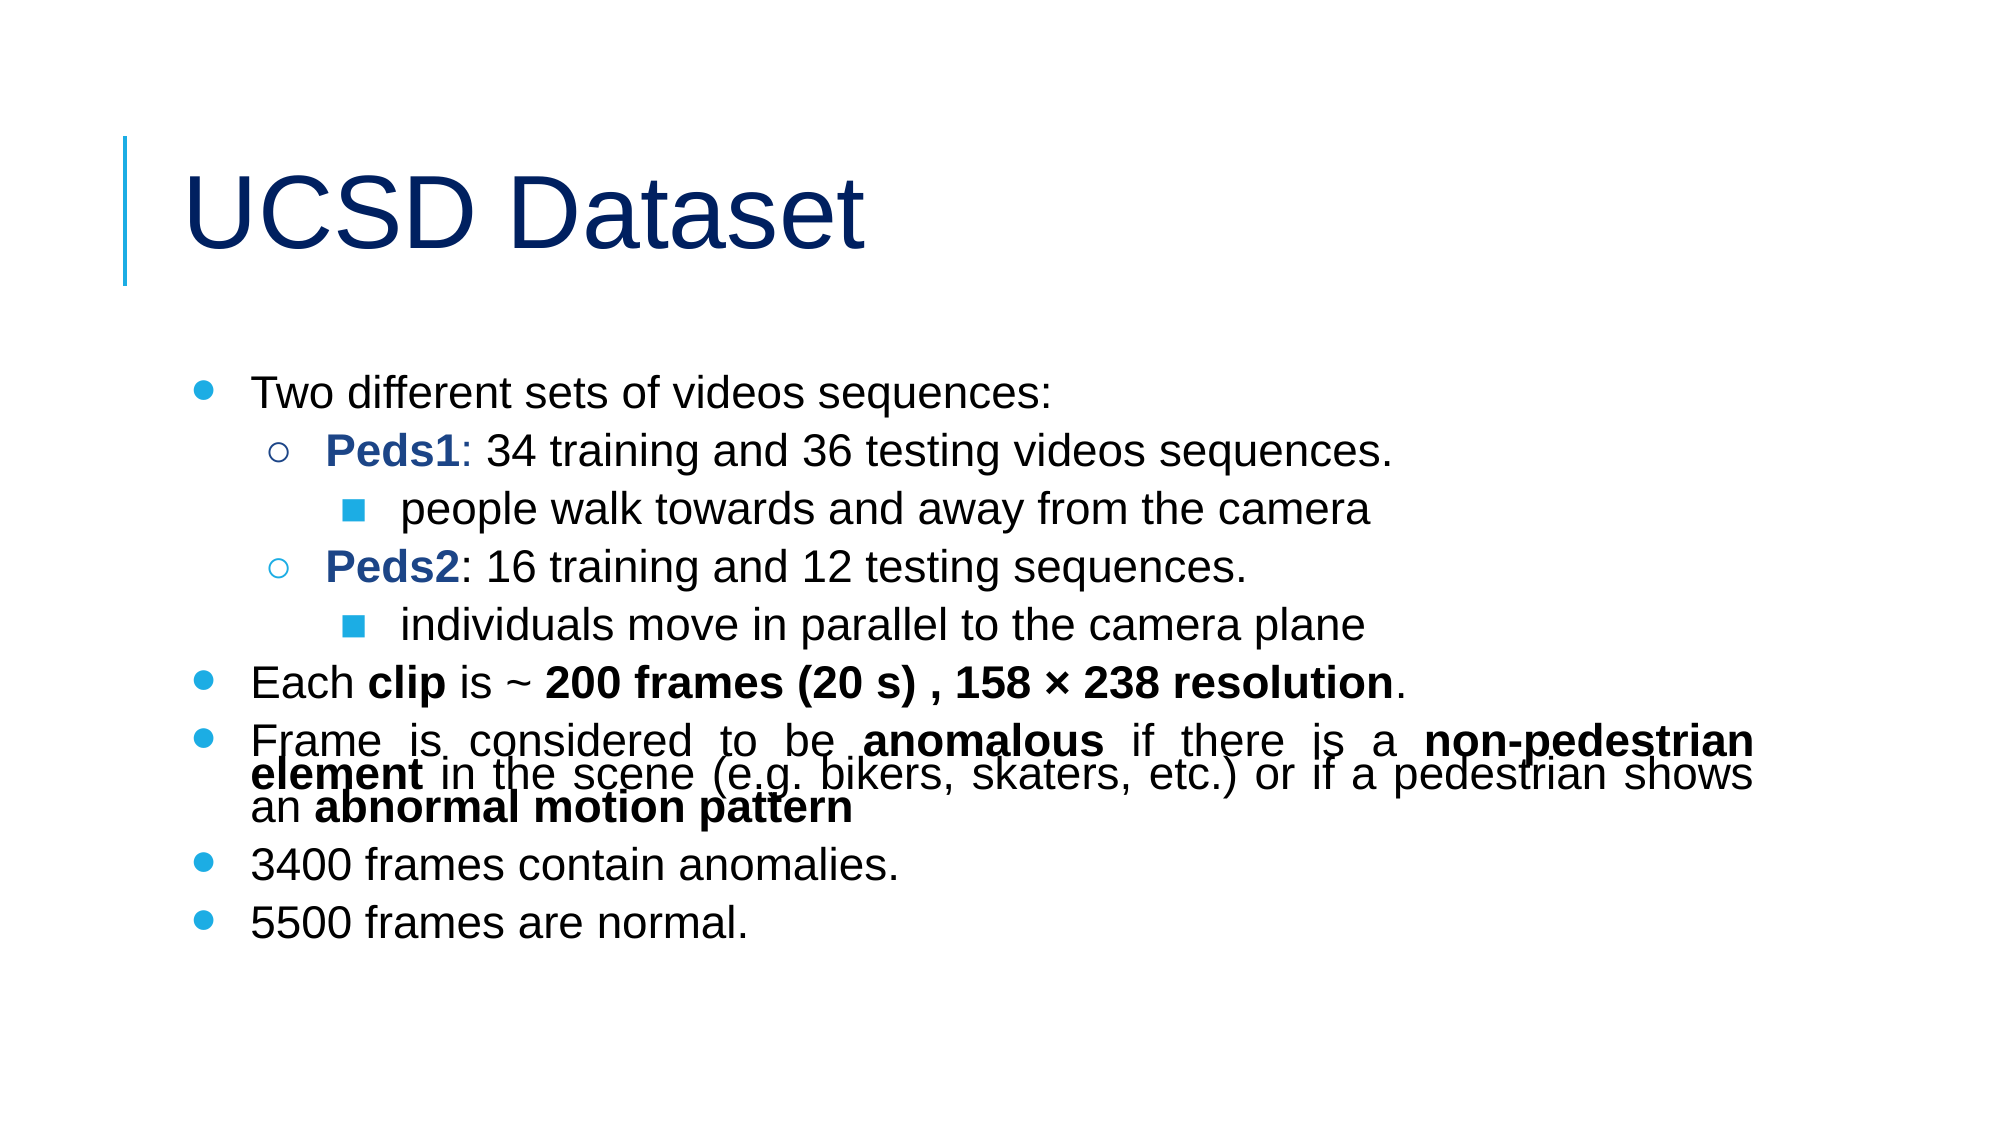

# UCSD Dataset
Two different sets of videos sequences:
Peds1: 34 training and 36 testing videos sequences.
people walk towards and away from the camera
Peds2: 16 training and 12 testing sequences.
individuals move in parallel to the camera plane
Each clip is ~ 200 frames (20 s) , 158 × 238 resolution.
Frame is considered to be anomalous if there is a non-pedestrian element in the scene (e.g. bikers, skaters, etc.) or if a pedestrian shows an abnormal motion pattern
3400 frames contain anomalies.
5500 frames are normal.